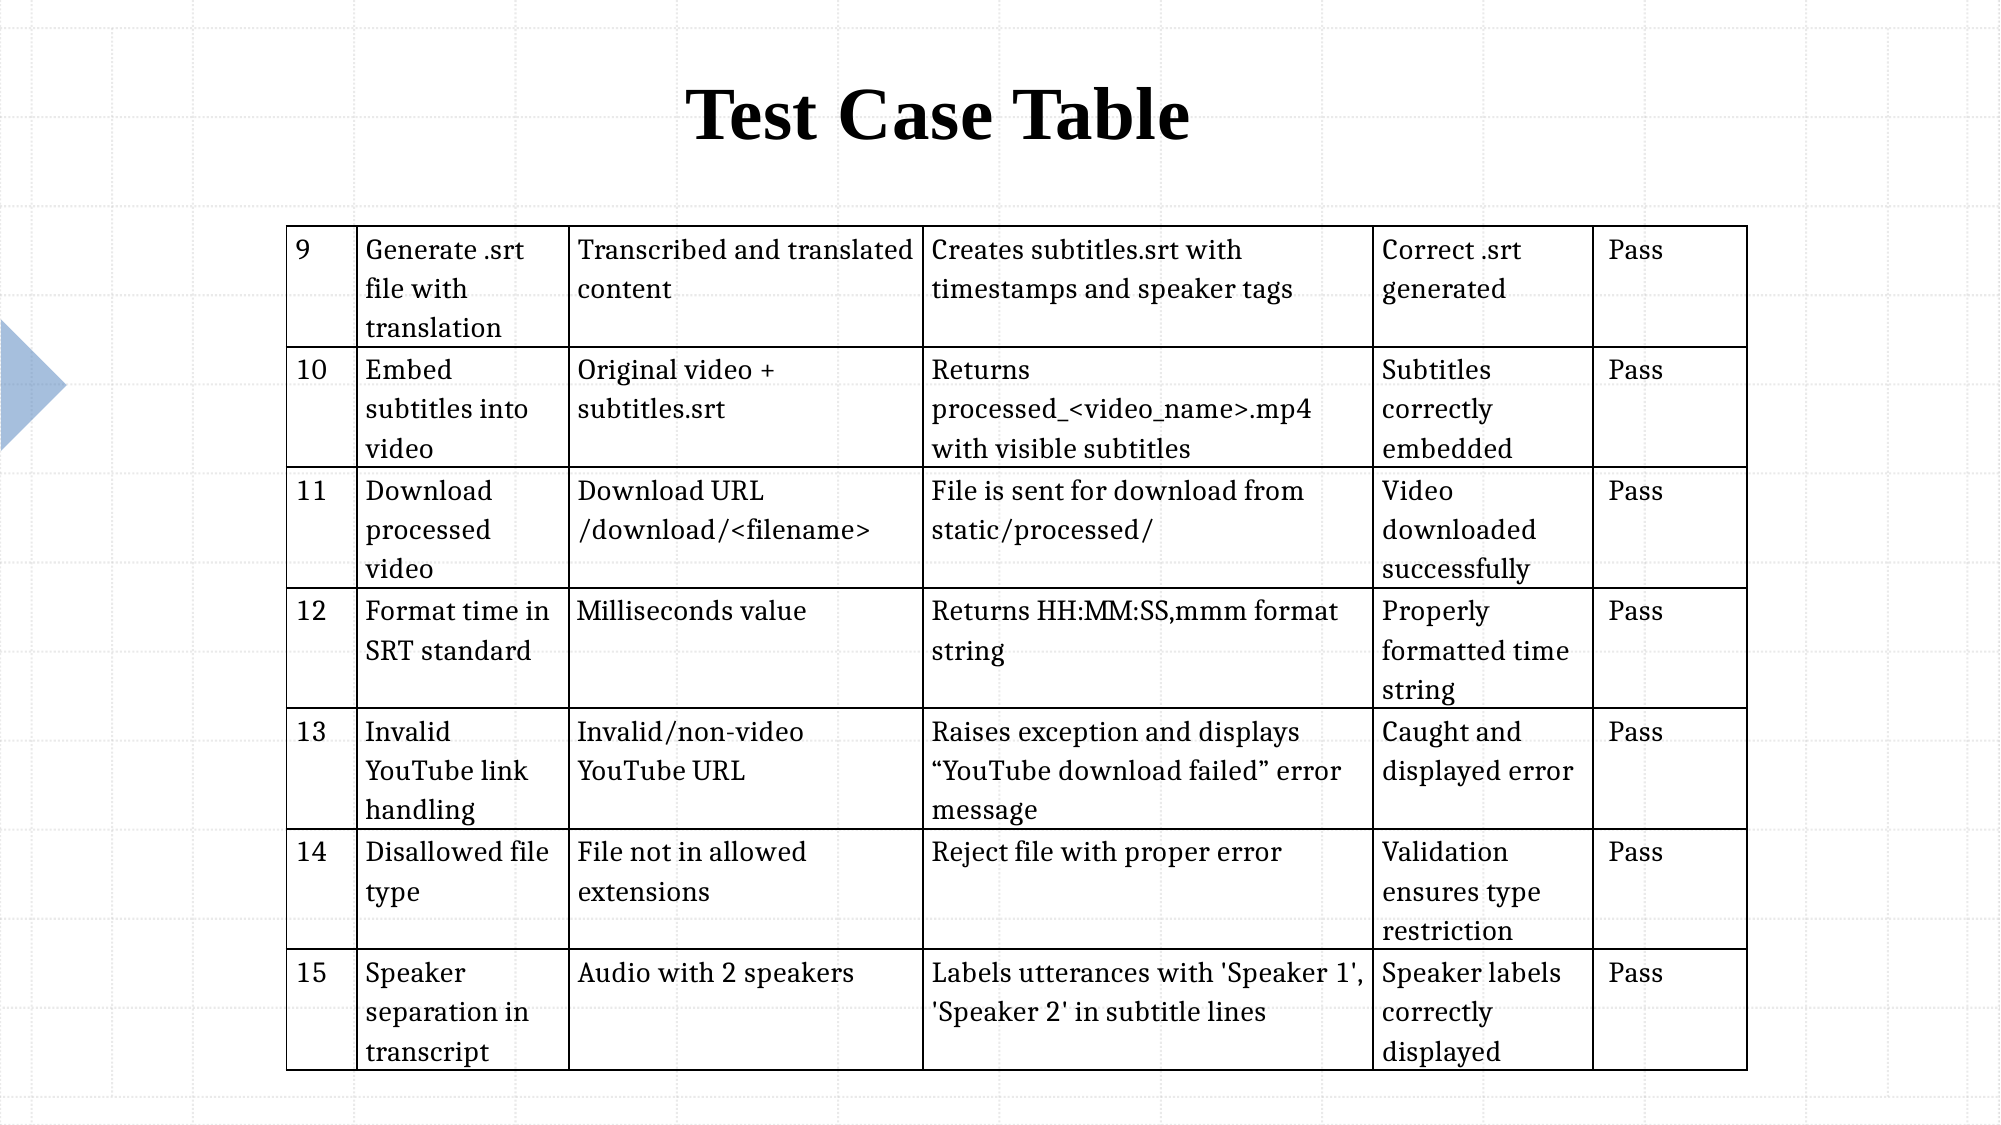

Test Case Table

| 9 | Generate .srt file with translation | Transcribed and translated content | Creates subtitles.srt with timestamps and speaker tags | Correct .srt generated | Pass |
| --- | --- | --- | --- | --- | --- |
| 10 | Embed subtitles into video | Original video + subtitles.srt | Returns processed\_<video\_name>.mp4 with visible subtitles | Subtitles correctly embedded | Pass |
| 11 | Download processed video | Download URL /download/<filename> | File is sent for download from static/processed/ | Video downloaded successfully | Pass |
| 12 | Format time in SRT standard | Milliseconds value | Returns HH:MM:SS,mmm format string | Properly formatted time string | Pass |
| 13 | Invalid YouTube link handling | Invalid/non-video YouTube URL | Raises exception and displays “YouTube download failed” error message | Caught and displayed error | Pass |
| 14 | Disallowed file type | File not in allowed extensions | Reject file with proper error | Validation ensures type restriction | Pass |
| 15 | Speaker separation in transcript | Audio with 2 speakers | Labels utterances with 'Speaker 1', 'Speaker 2' in subtitle lines | Speaker labels correctly displayed | Pass |